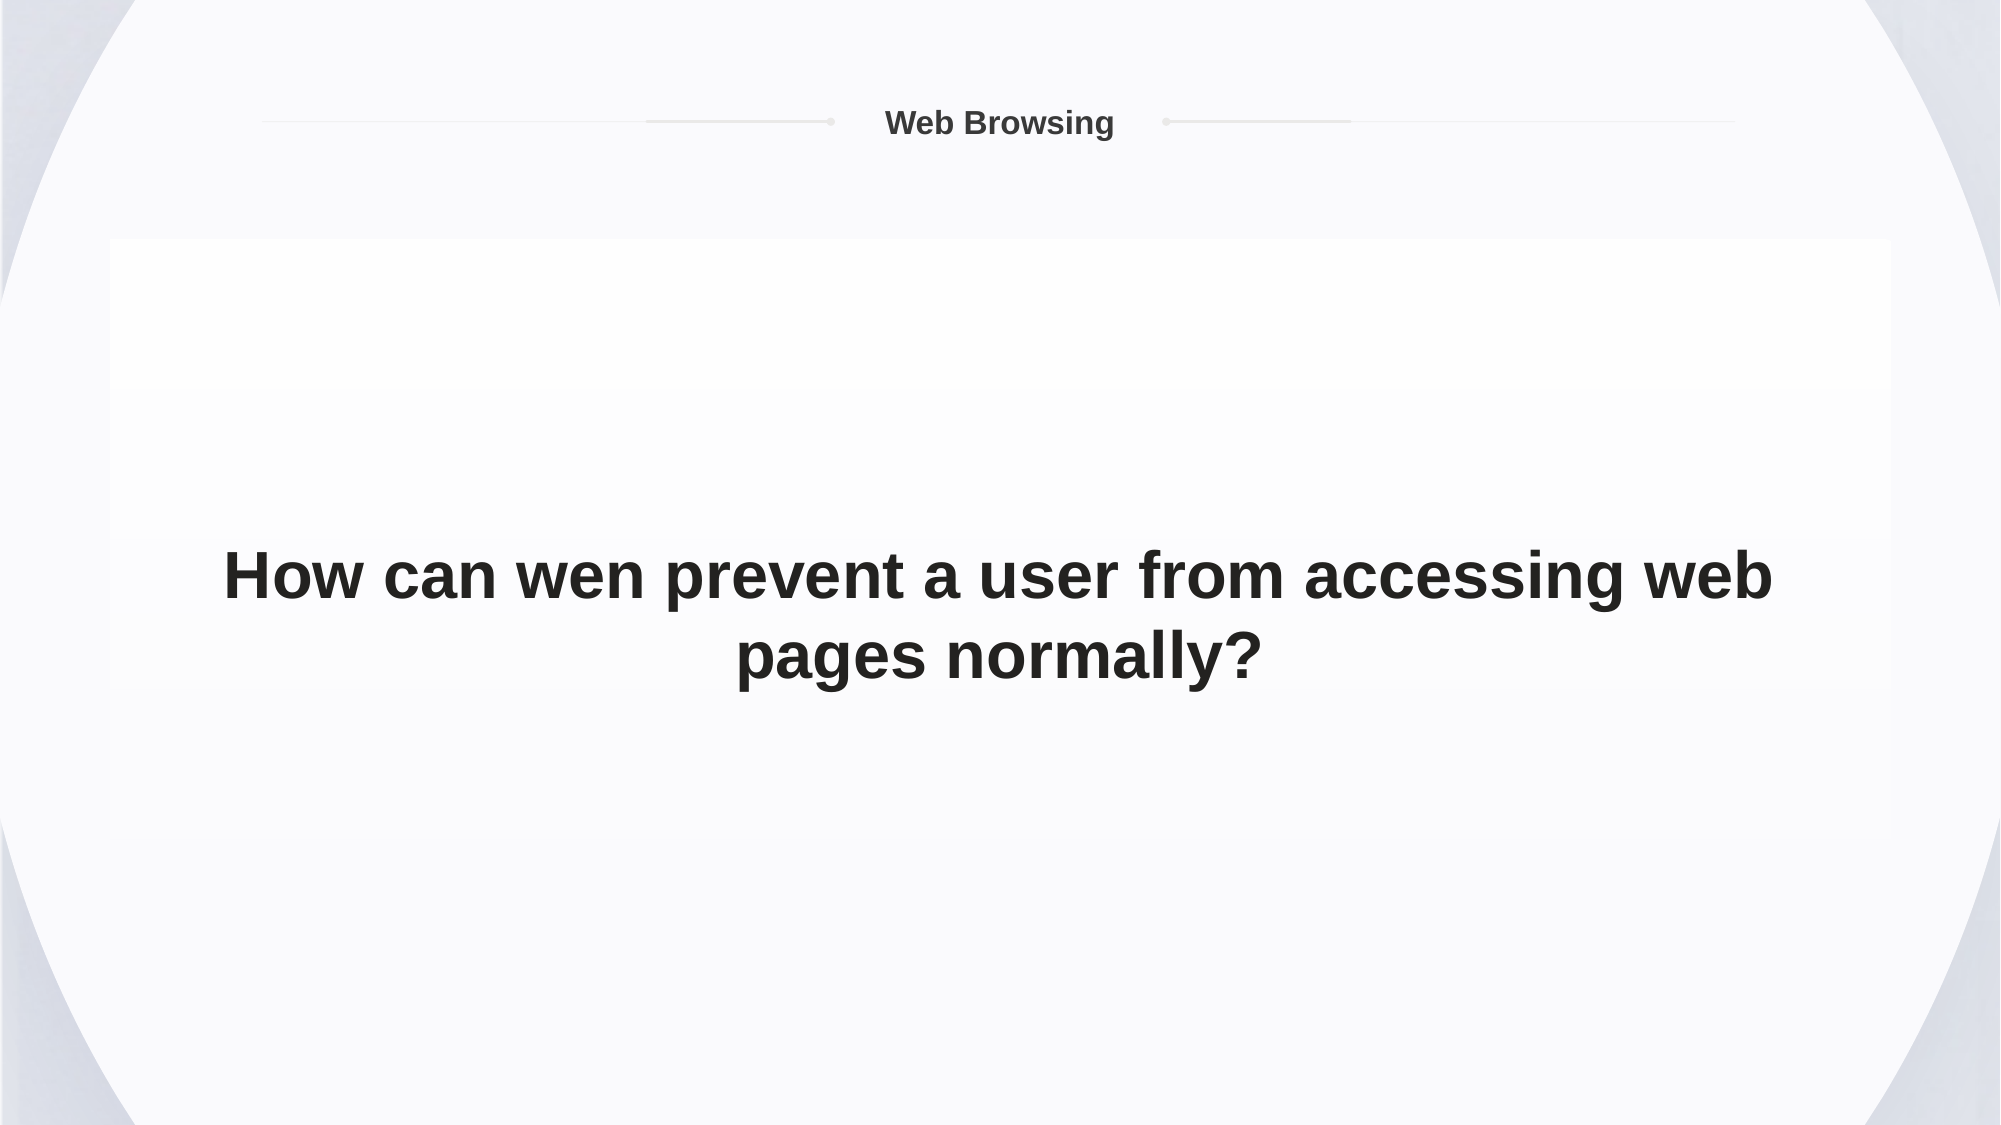

02
Web Browsing

How can wen prevent a user from accessing web pages normally?